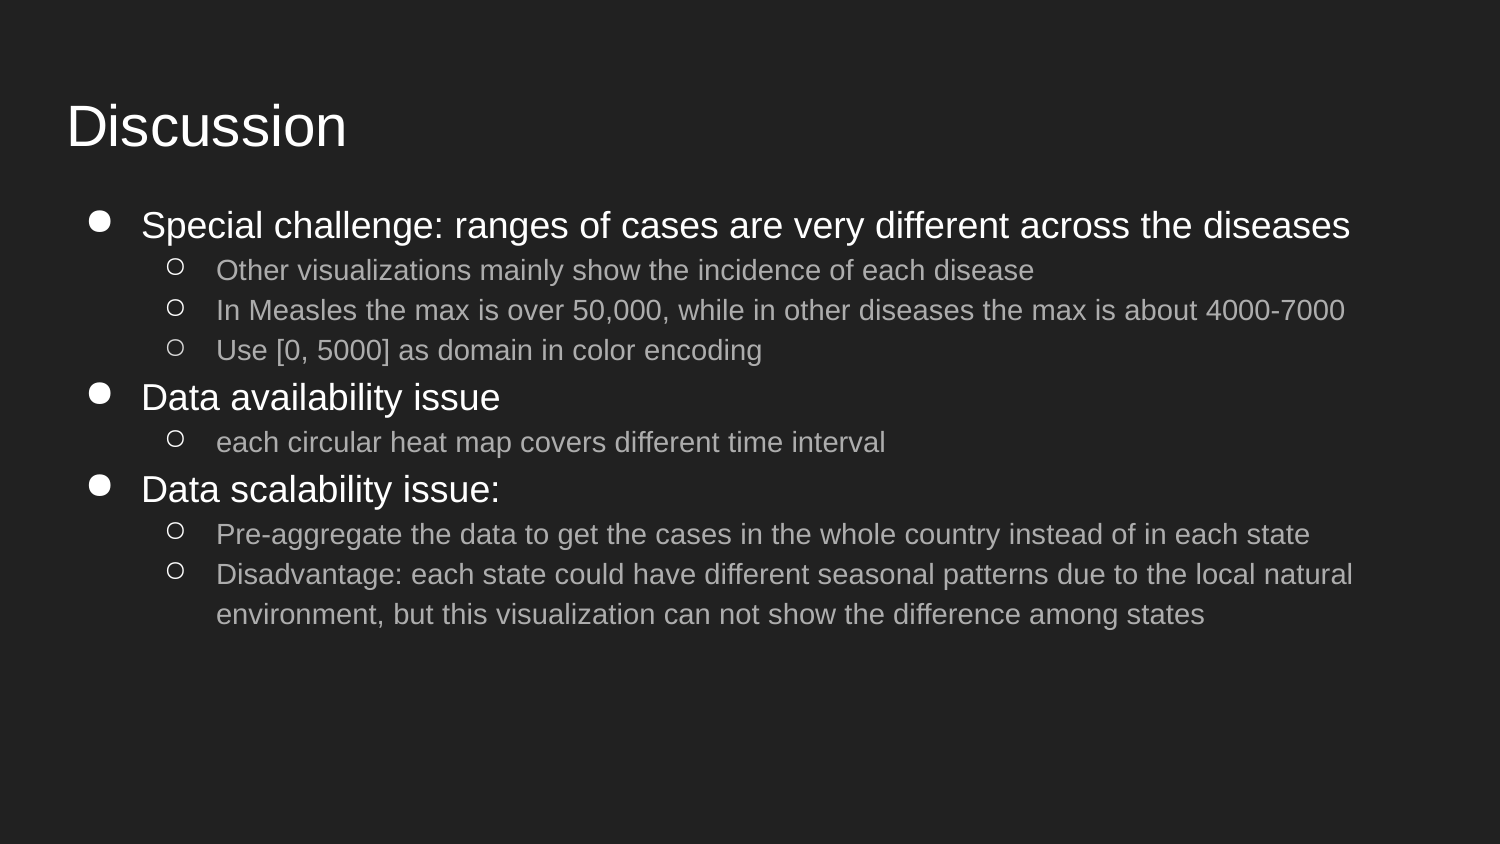

# Discussion
Special challenge: ranges of cases are very different across the diseases
Other visualizations mainly show the incidence of each disease
In Measles the max is over 50,000, while in other diseases the max is about 4000-7000
Use [0, 5000] as domain in color encoding
Data availability issue
each circular heat map covers different time interval
Data scalability issue:
Pre-aggregate the data to get the cases in the whole country instead of in each state
Disadvantage: each state could have different seasonal patterns due to the local natural environment, but this visualization can not show the difference among states